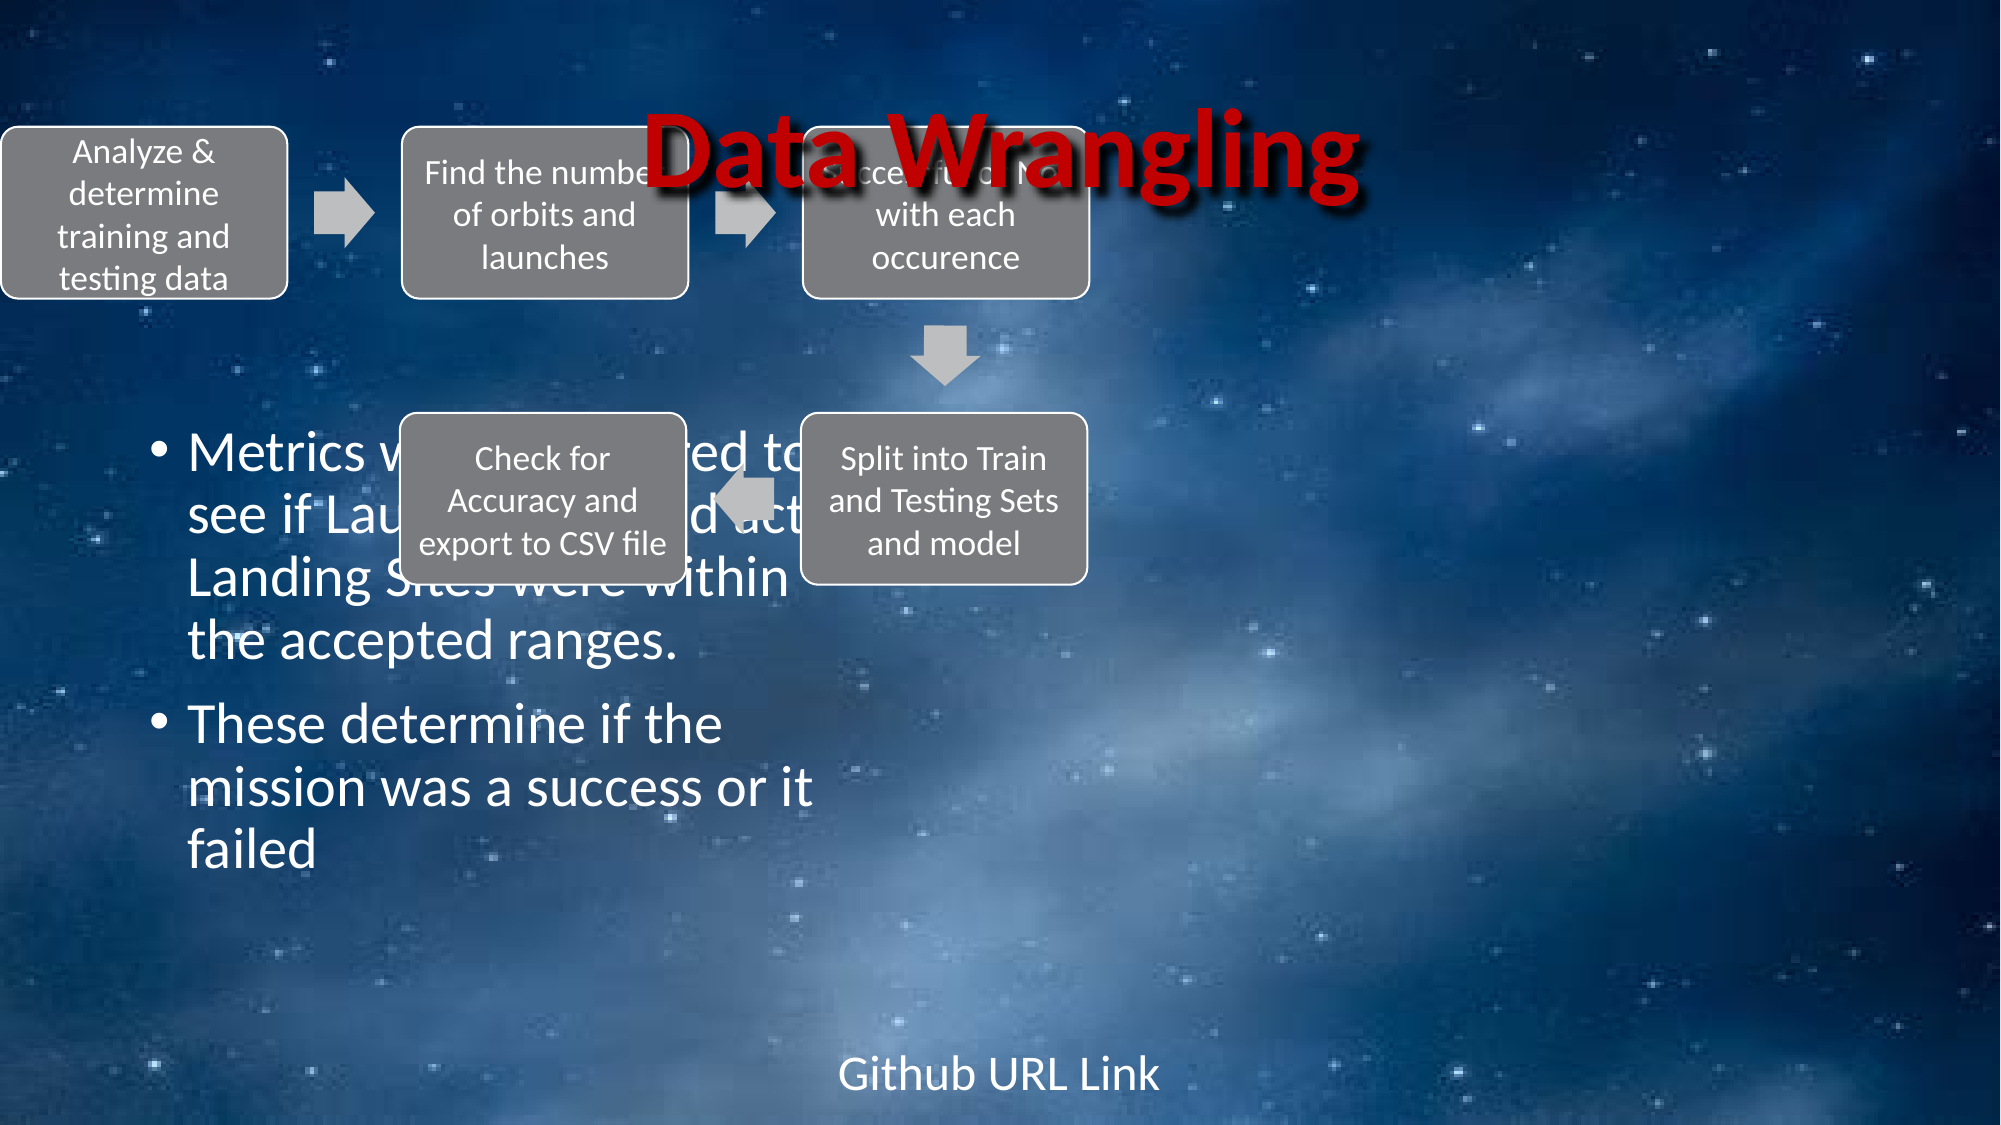

Data Wrangling
Analyze & determine training and testing data

Find the number of orbits and launches

Successful or Not with each occurence

Split into Train and Testing Sets and model

Check for Accuracy and export to CSV file
Metrics were compared to see if Launch Sites and actual Landing Sites were within the accepted ranges.
These determine if the mission was a success or it failed

Github URL Link